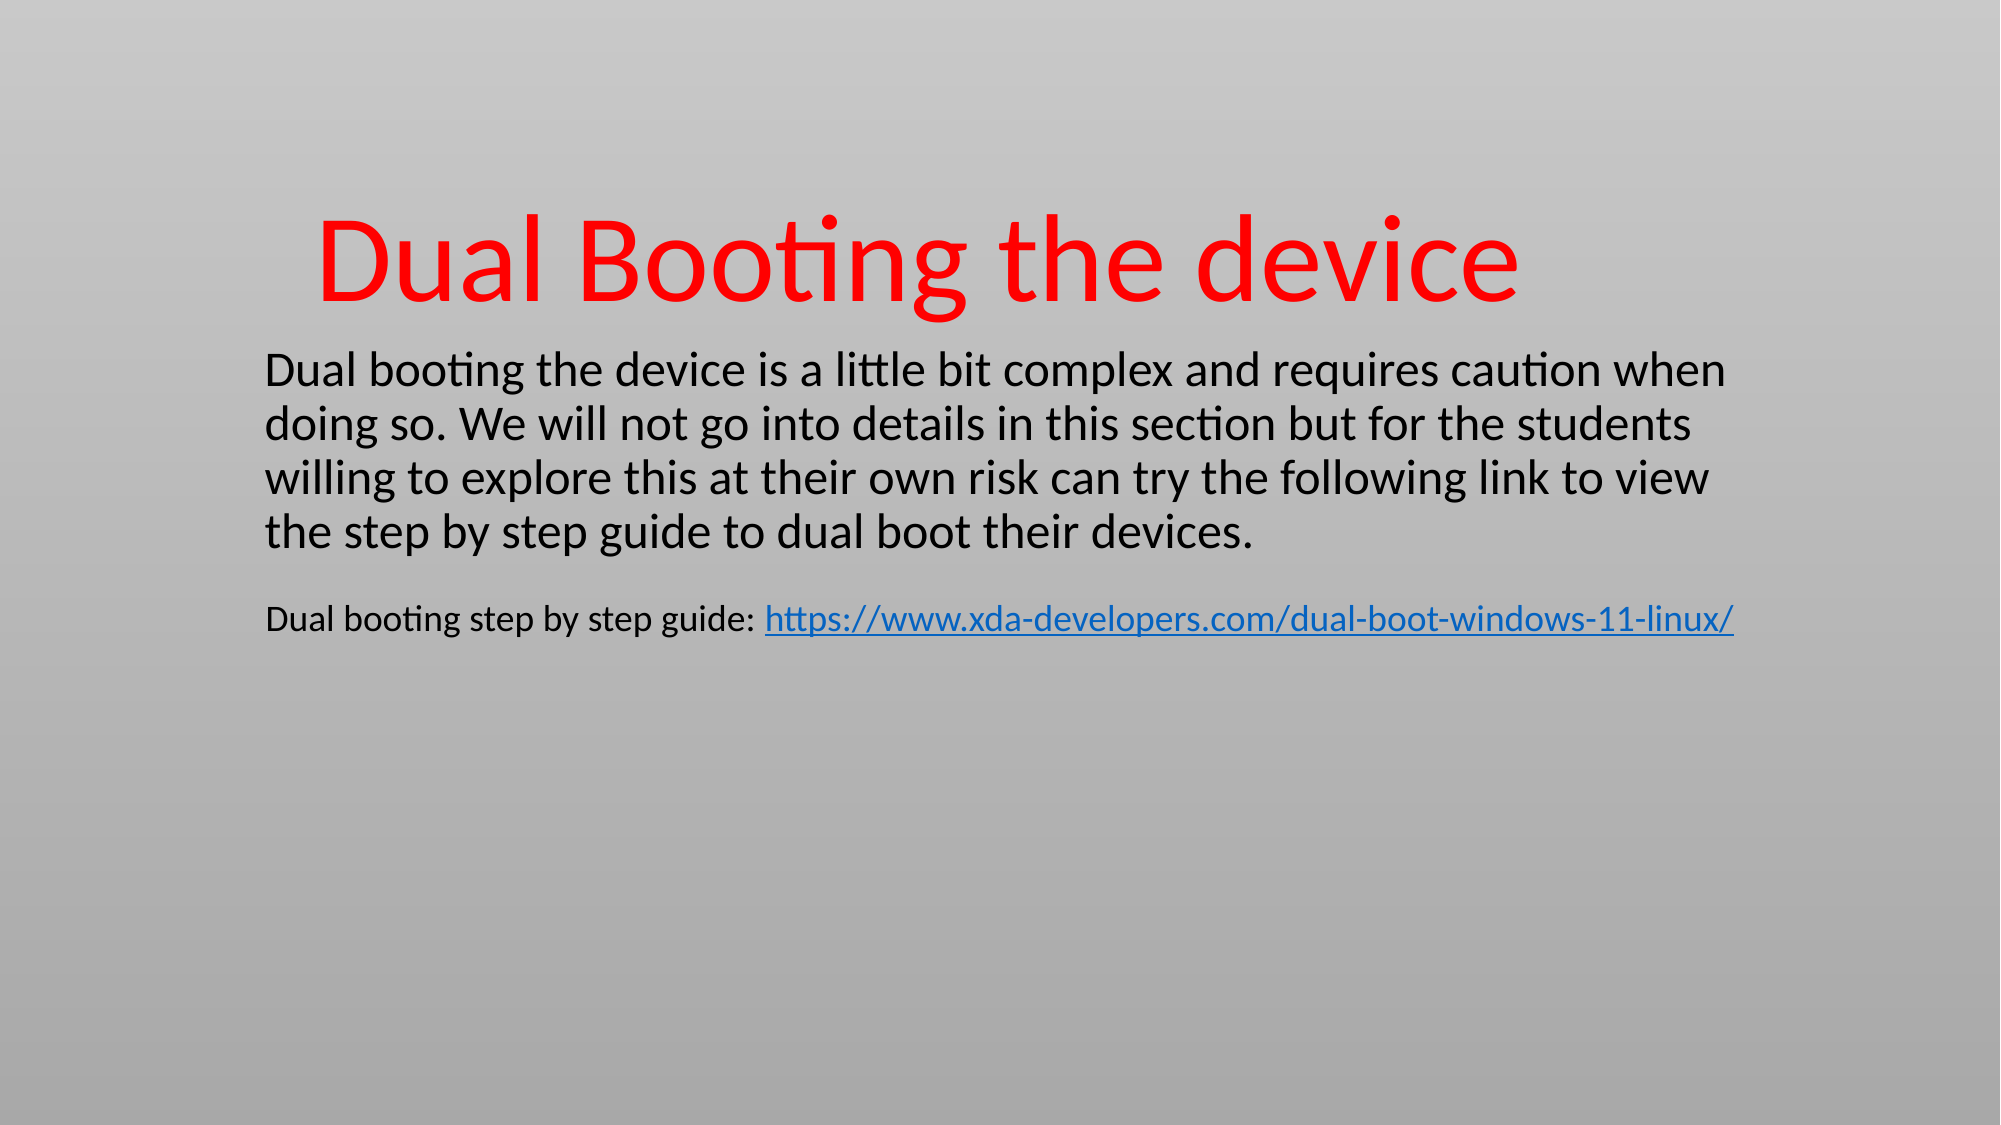

Dual Booting the device
Dual booting the device is a little bit complex and requires caution when doing so. We will not go into details in this section but for the students willing to explore this at their own risk can try the following link to view the step by step guide to dual boot their devices.
Dual booting step by step guide: https://www.xda-developers.com/dual-boot-windows-11-linux/